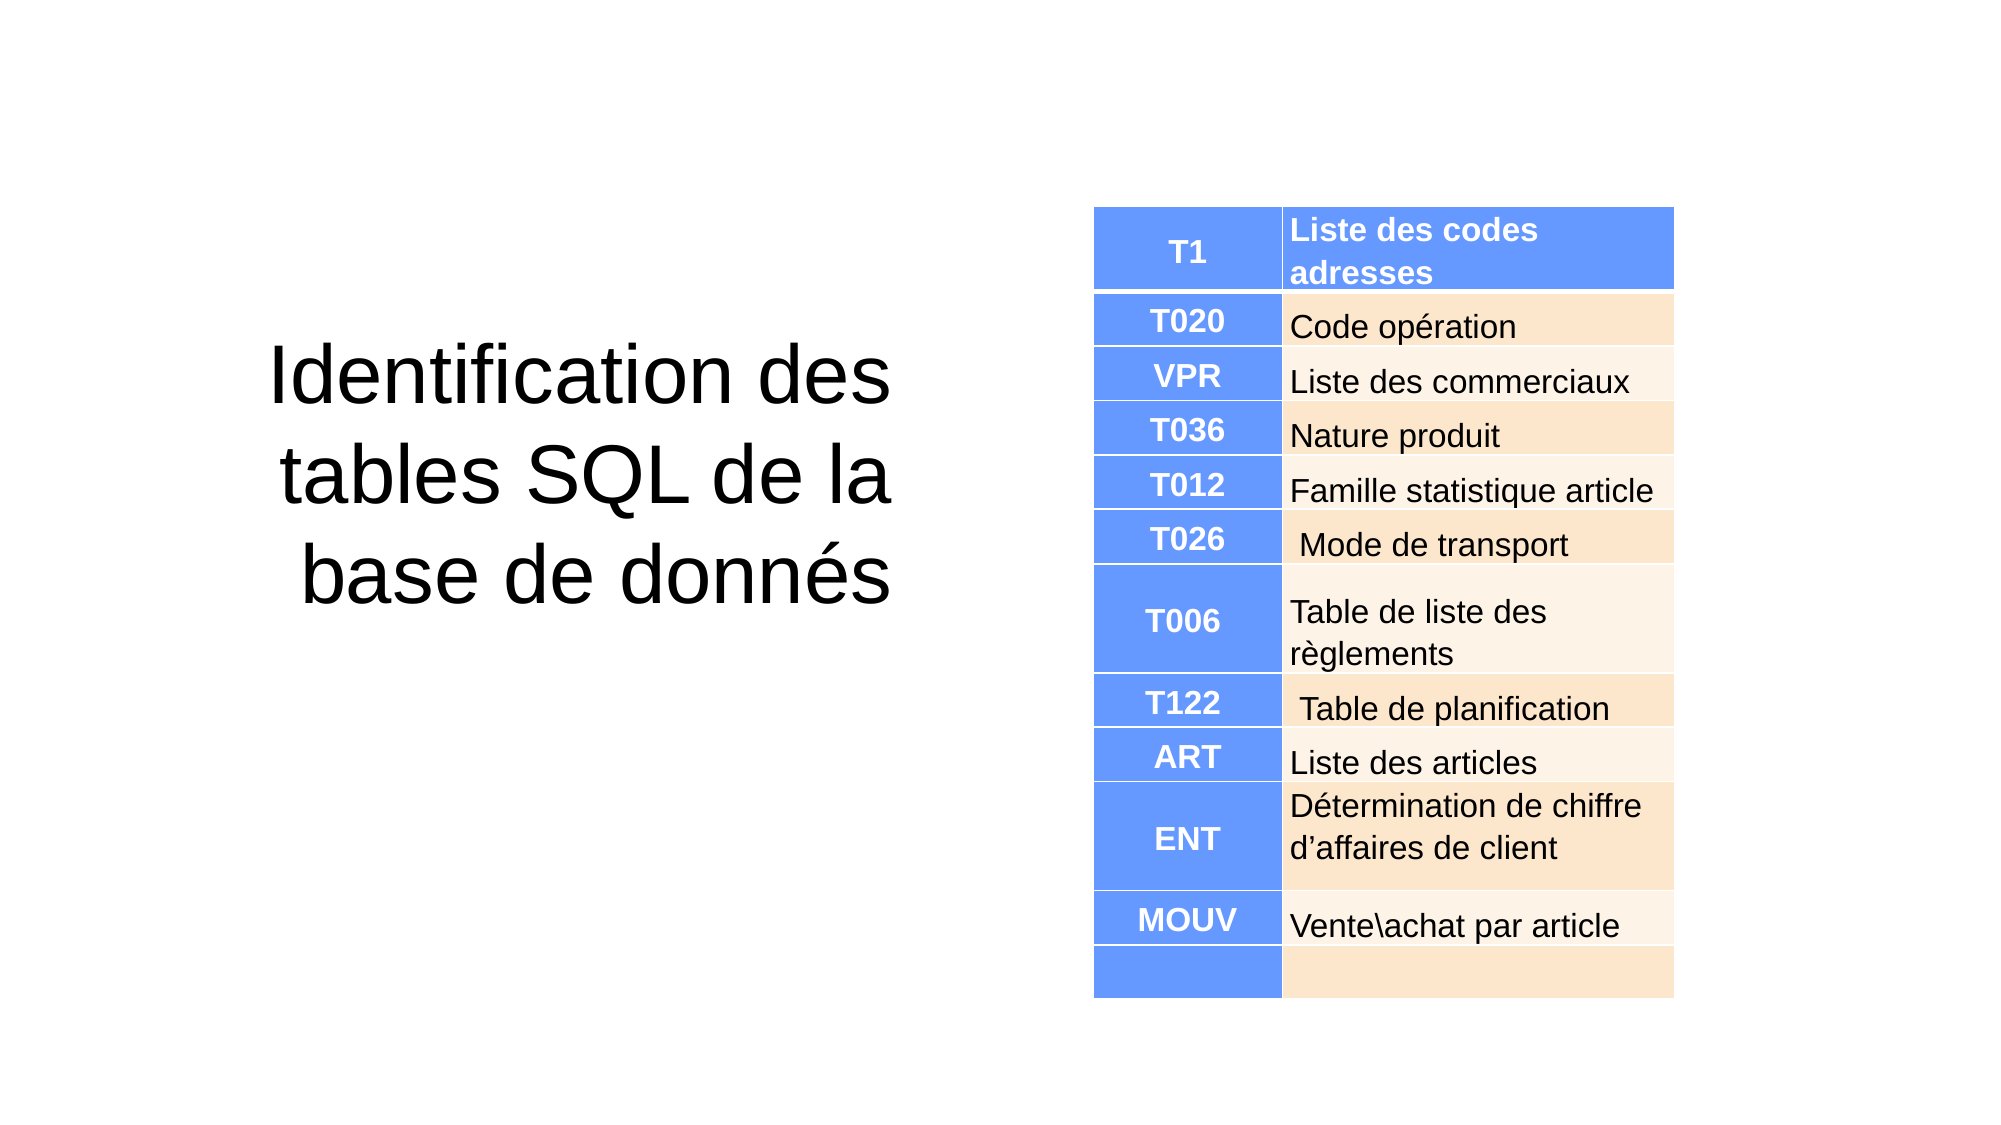

| T1 | Liste des codes adresses |
| --- | --- |
| T020 | Code opération |
| VPR | Liste des commerciaux |
| T036 | Nature produit |
| T012 | Famille statistique article |
| T026 | Mode de transport |
| T006 | Table de liste des règlements |
| T122 | Table de planification |
| ART | Liste des articles |
| ENT | Détermination de chiffre d’affaires de client |
| MOUV | Vente\achat par article |
|  |  |
Identification des tables SQL de la base de donnés